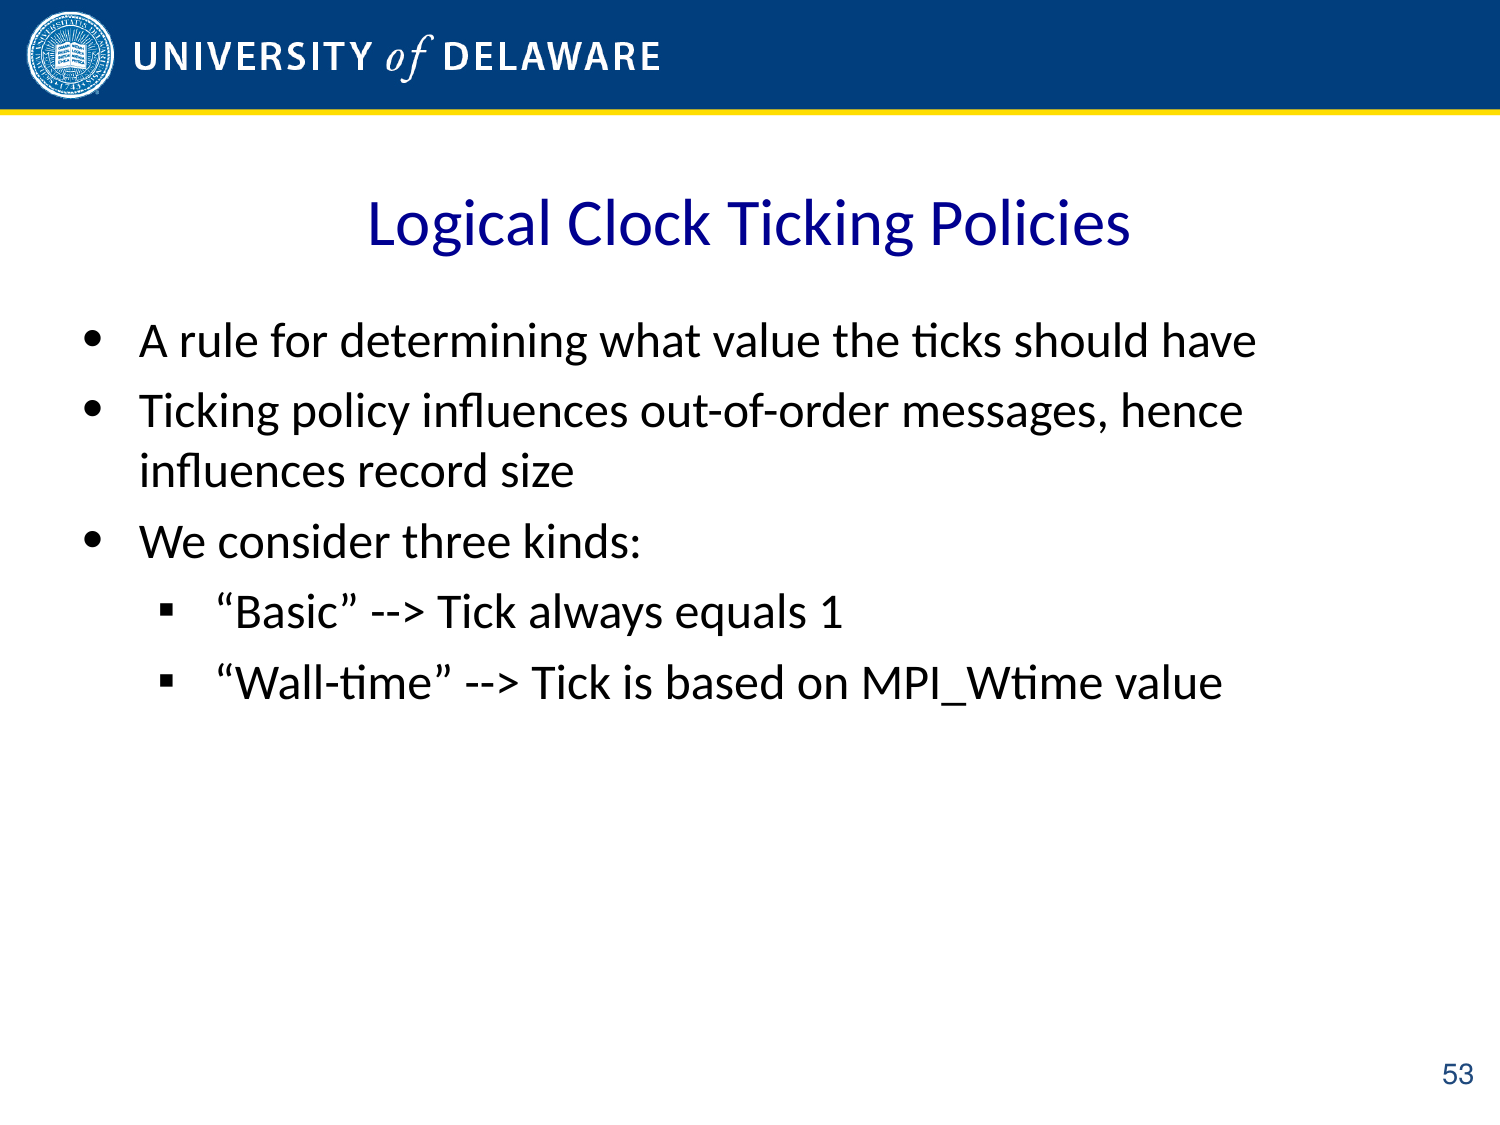

# Logical Clock Ticking Policies
A rule for determining what value the ticks should have
Ticking policy influences out-of-order messages, hence influences record size
We consider three kinds:
“Basic” --> Tick always equals 1
“Wall-time” --> Tick is based on MPI_Wtime value

53